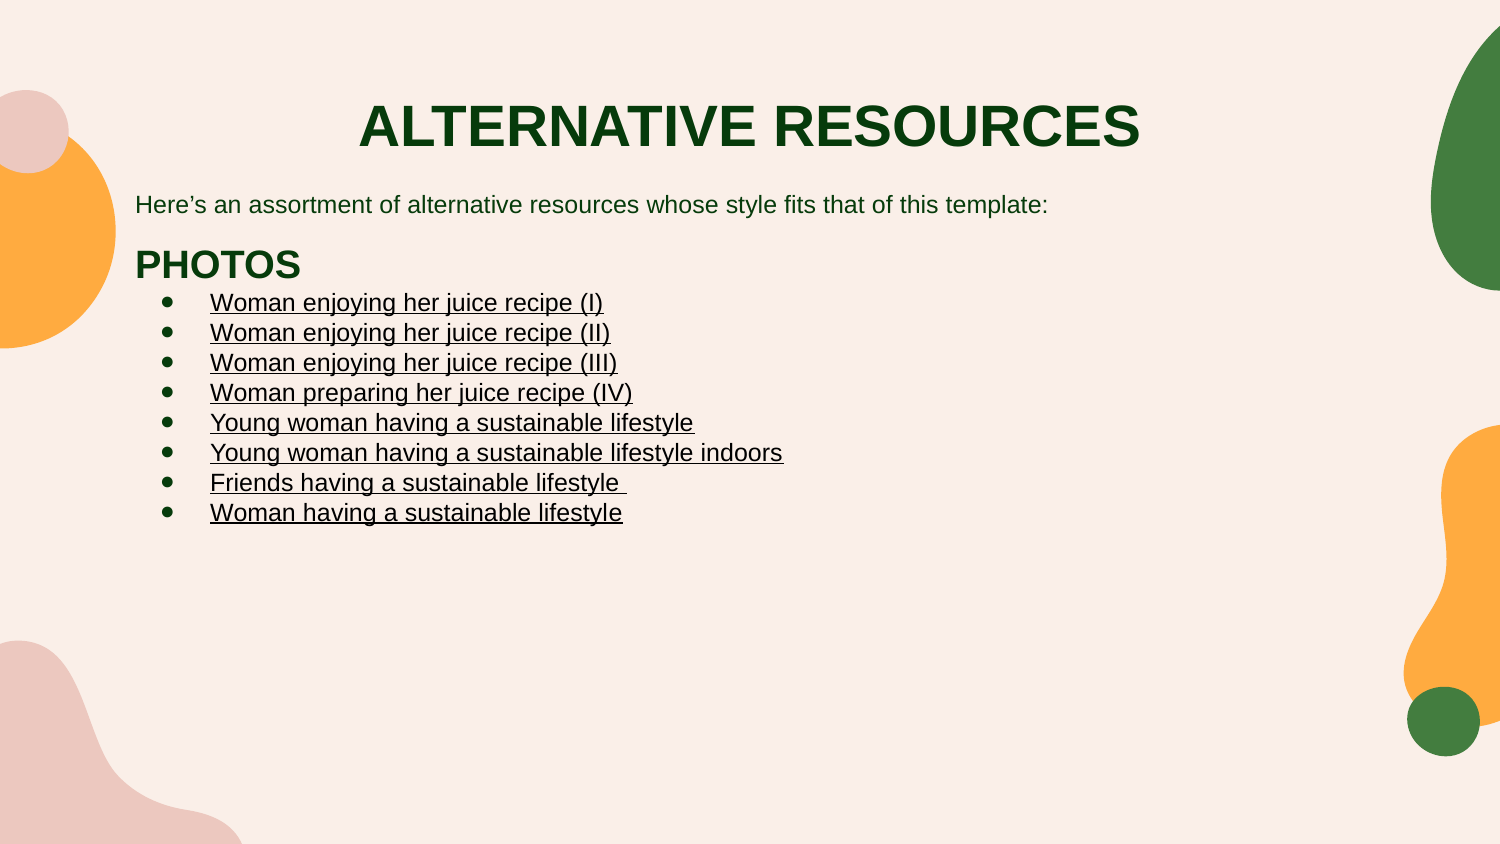

# ALTERNATIVE RESOURCES
Here’s an assortment of alternative resources whose style fits that of this template:
PHOTOS
Woman enjoying her juice recipe (I)
Woman enjoying her juice recipe (II)
Woman enjoying her juice recipe (III)
Woman preparing her juice recipe (IV)
Young woman having a sustainable lifestyle
Young woman having a sustainable lifestyle indoors
Friends having a sustainable lifestyle
Woman having a sustainable lifestyle